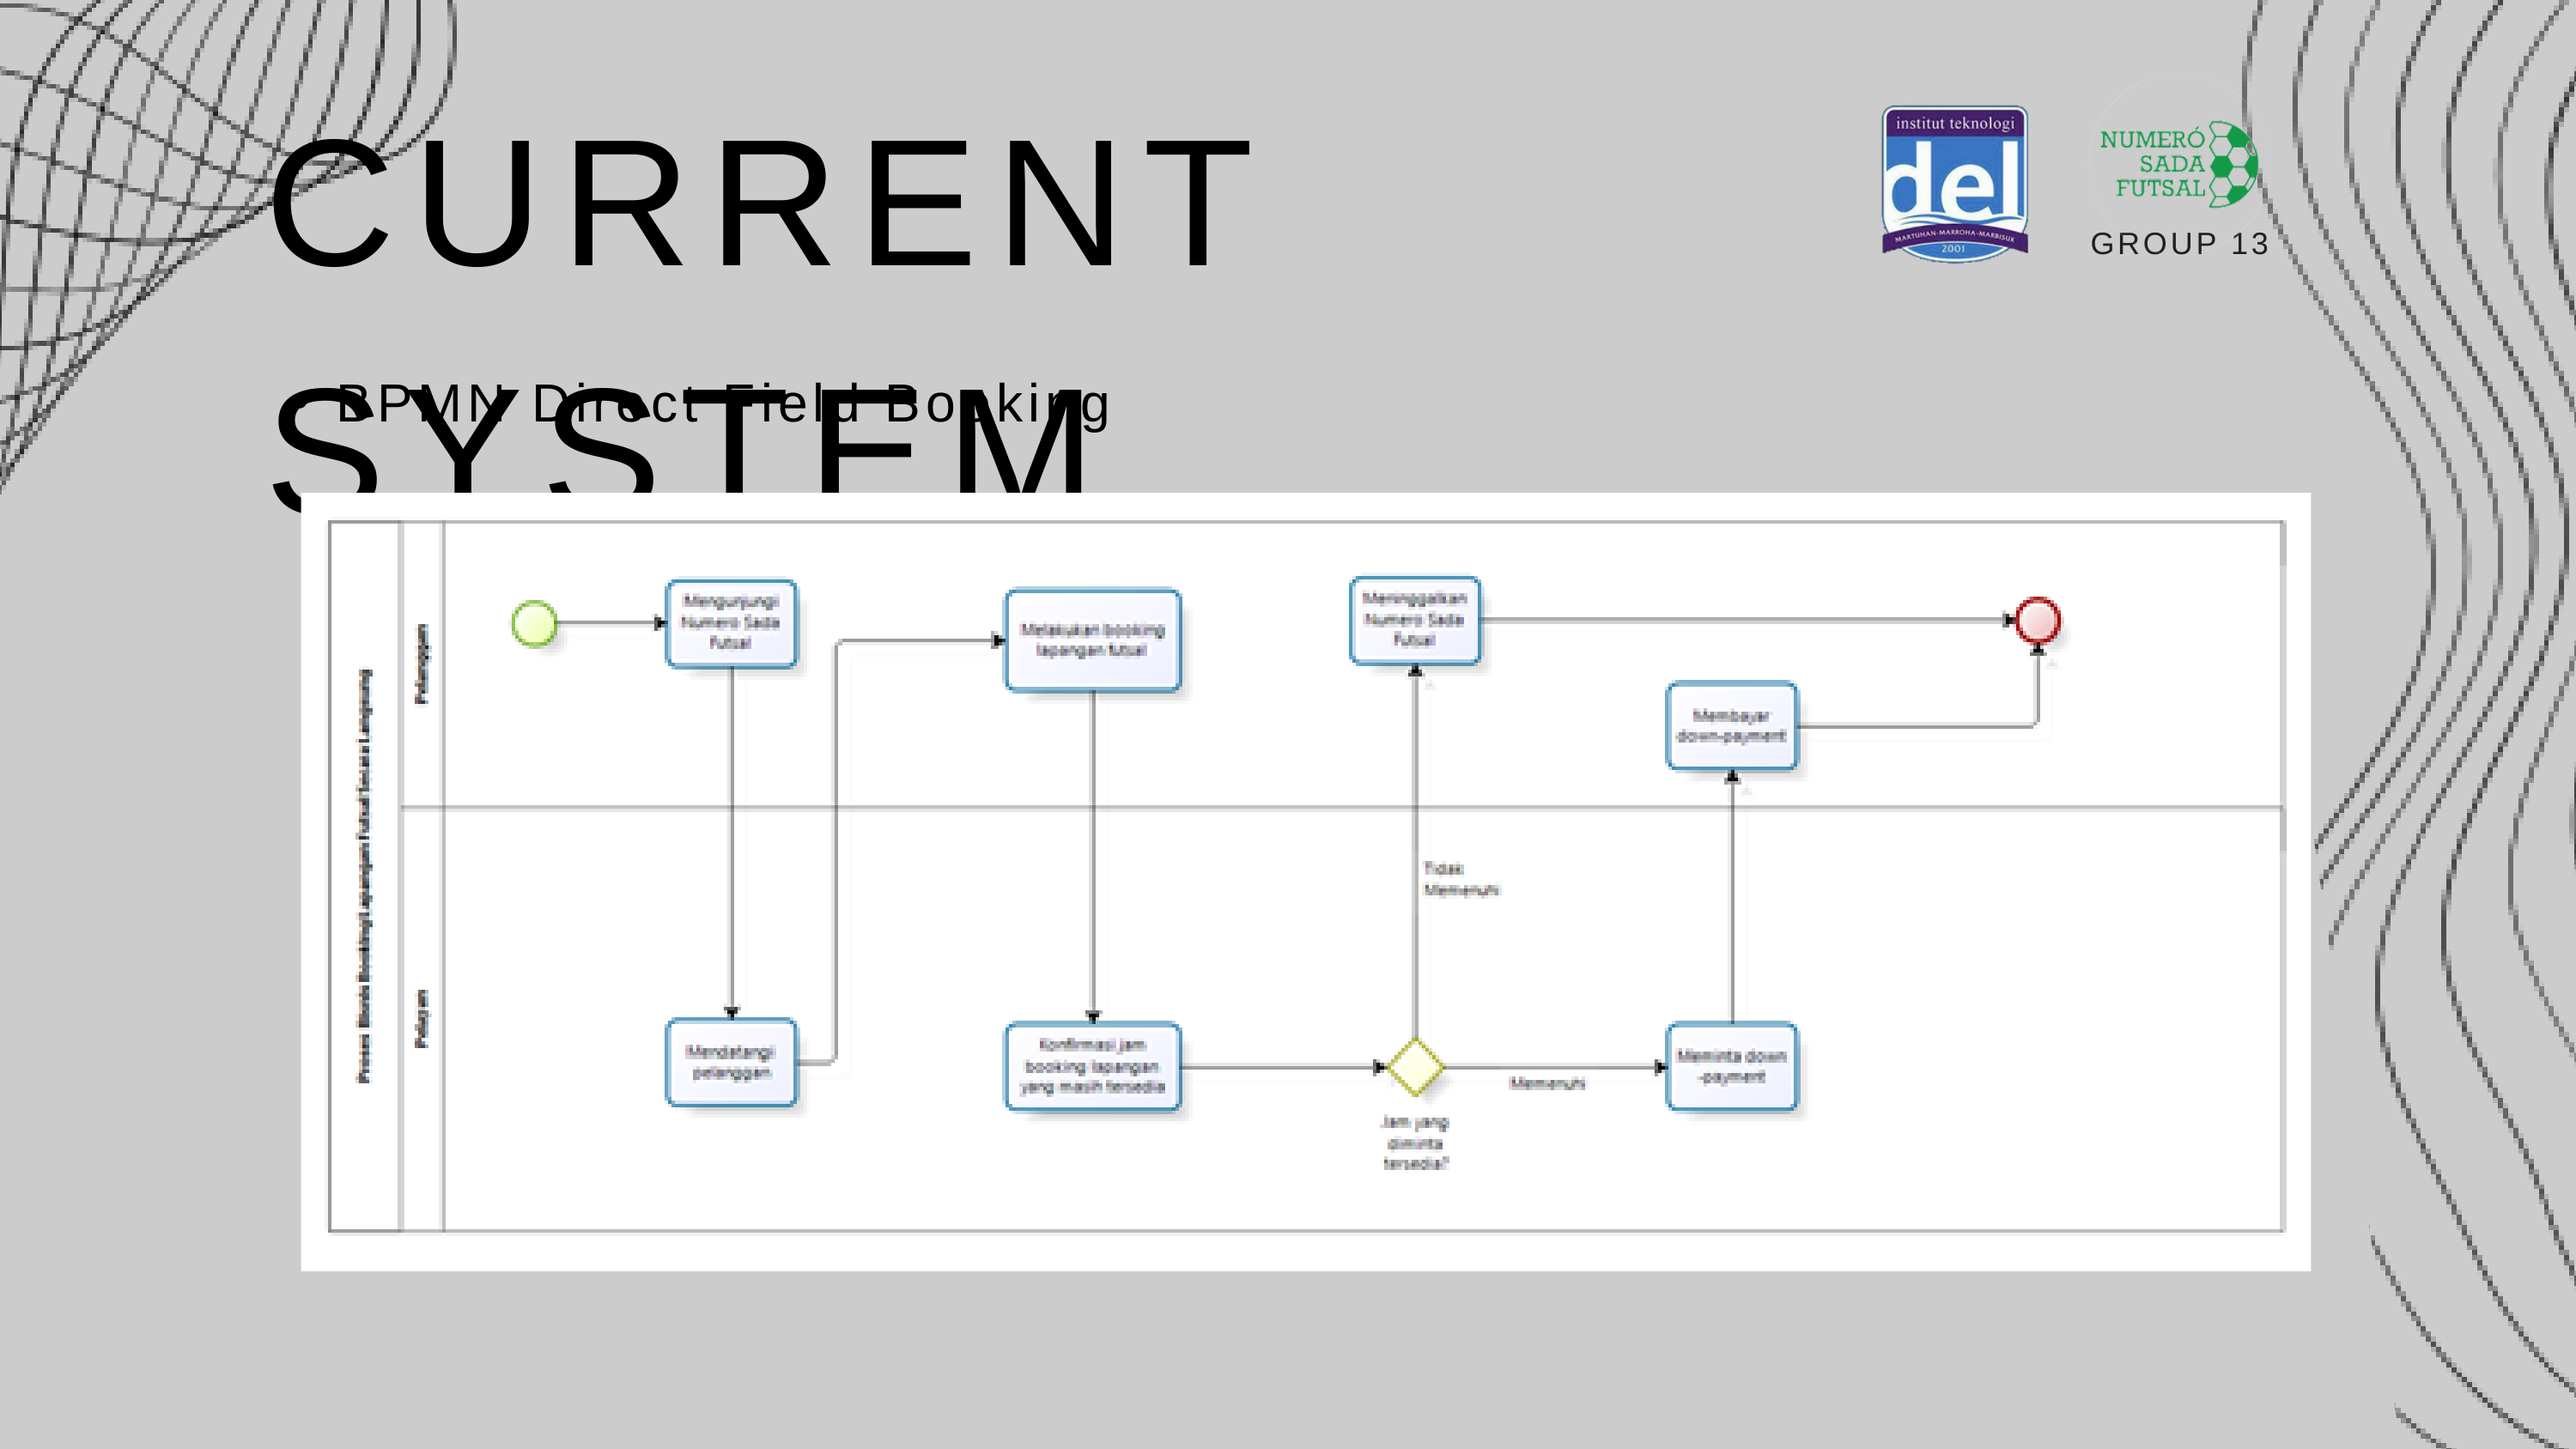

CURRENT SYSTEM

GROUP 13
BPMN Direct Field Booking